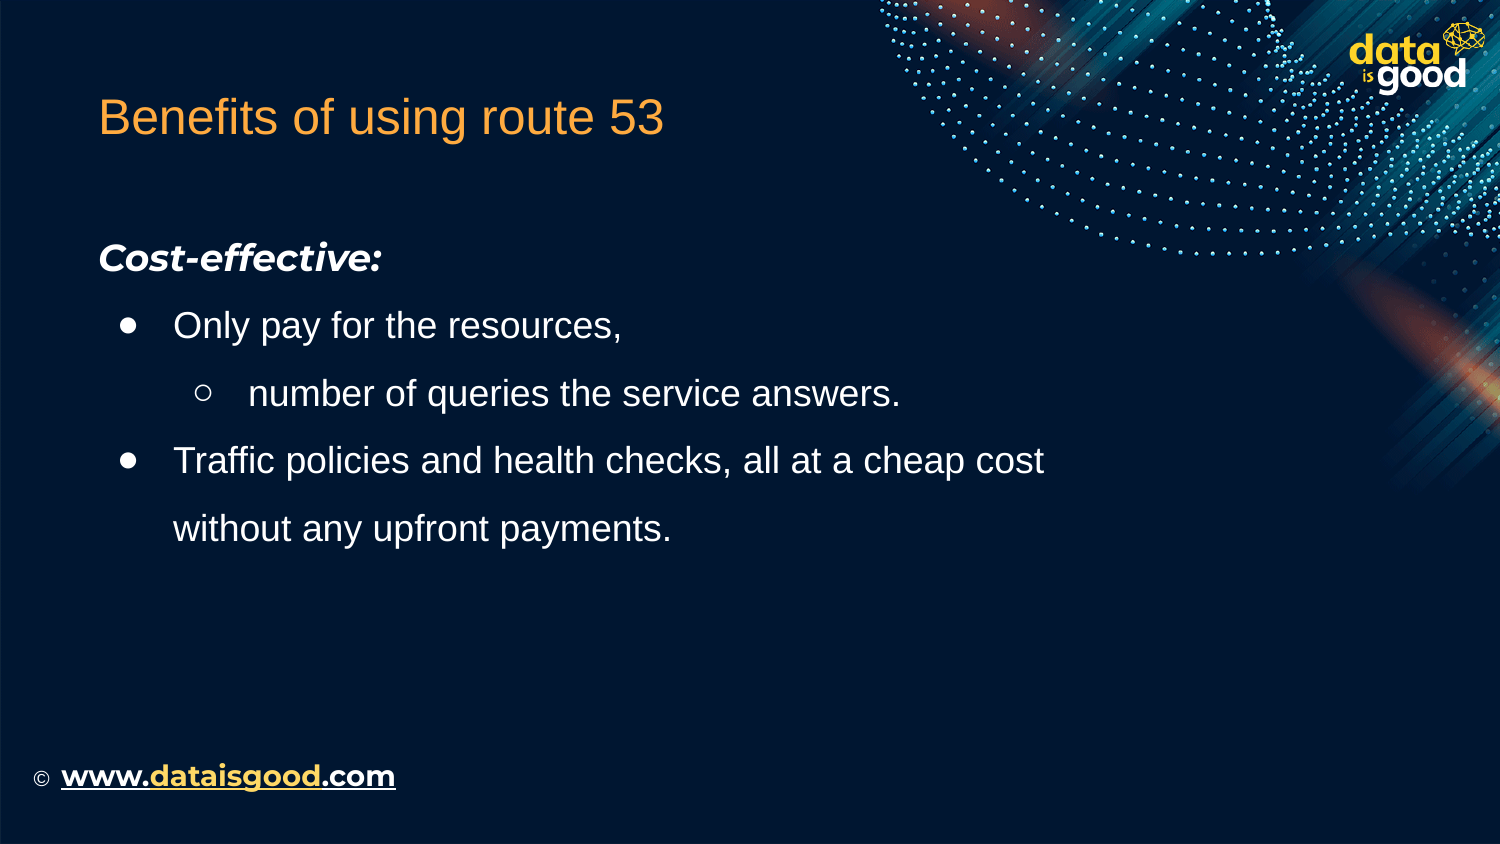

# Benefits of using route 53
Cost-effective:
Only pay for the resources,
number of queries the service answers.
Traffic policies and health checks, all at a cheap cost without any upfront payments.